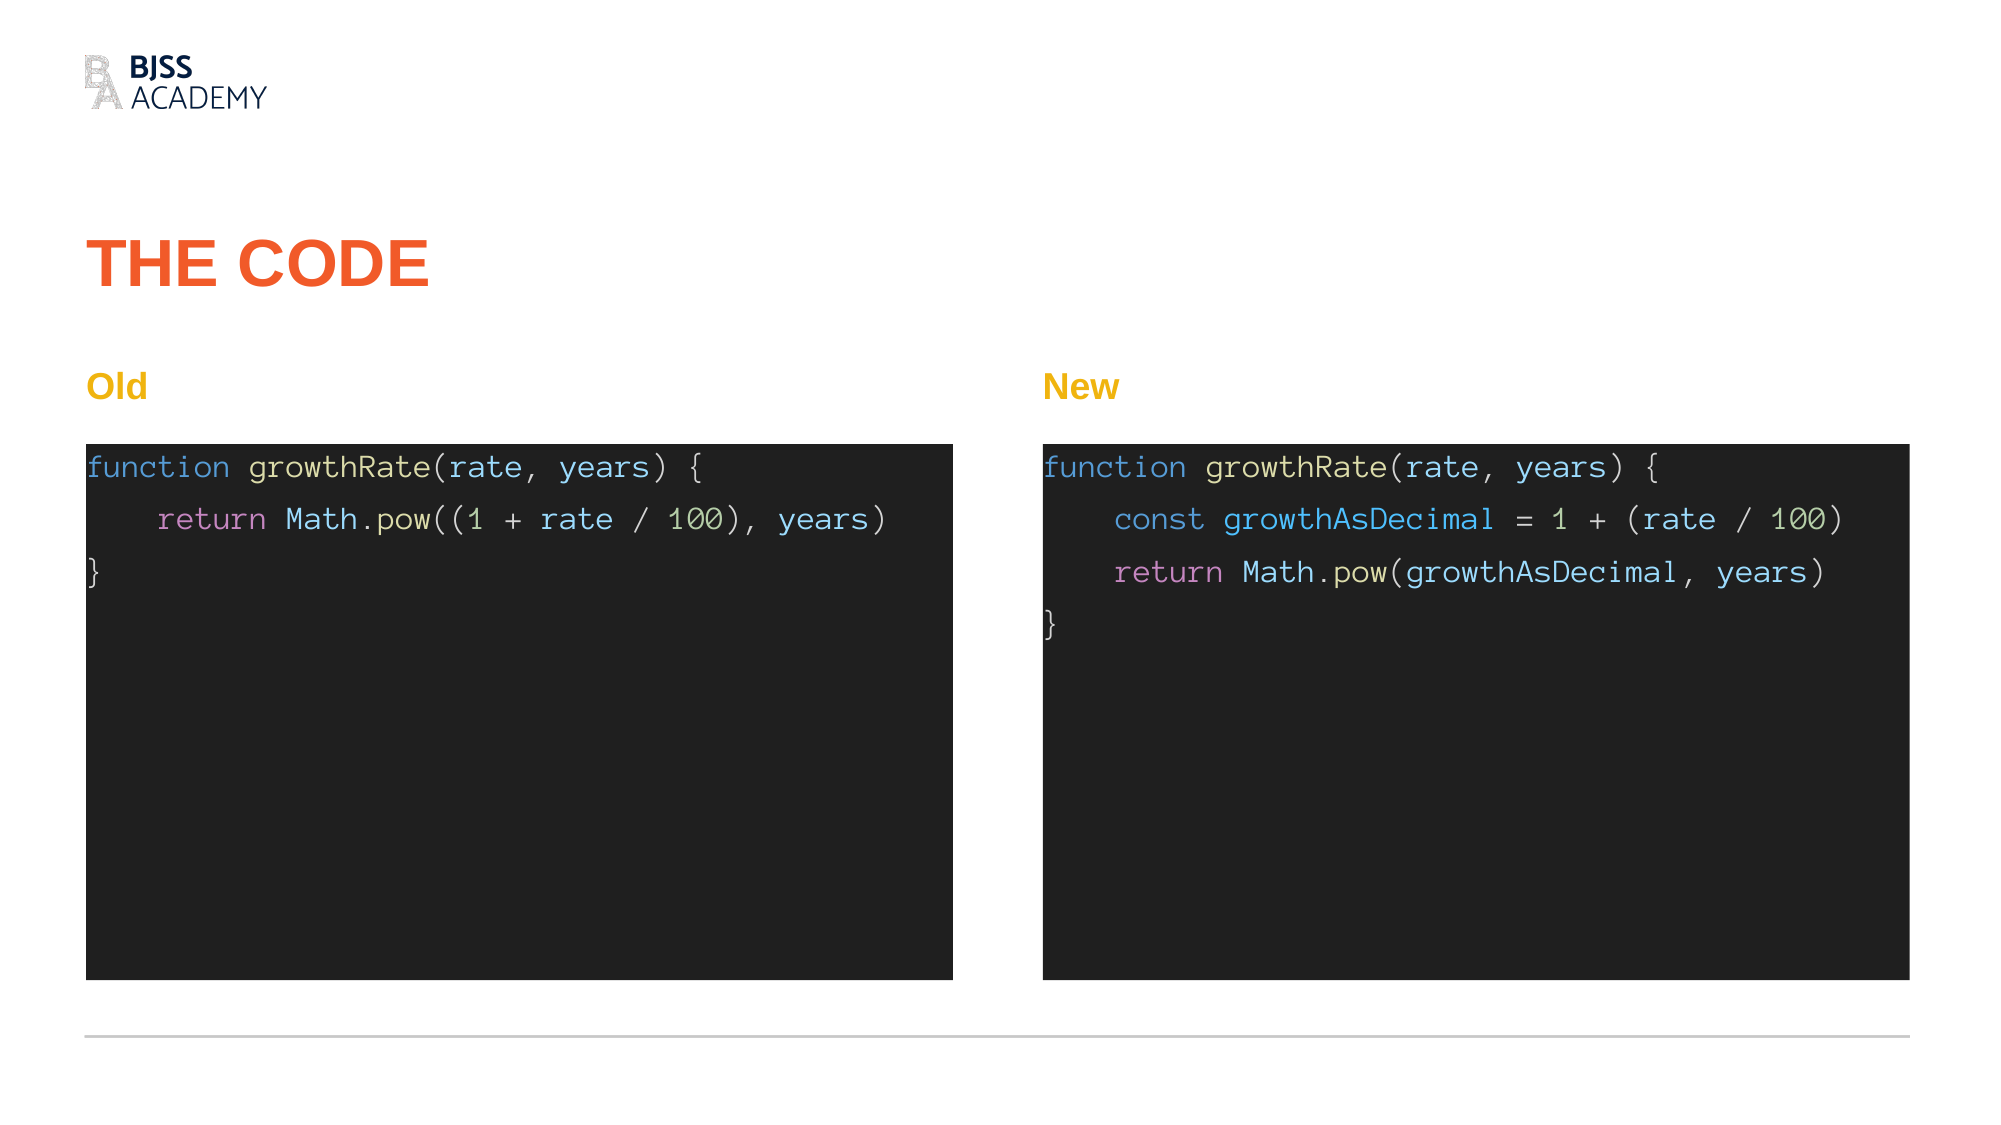

# The Code
Old
New
function growthRate(rate, years) {
    return Math.pow((1 + rate / 100), years)
}

function growthRate(rate, years) {
    const growthAsDecimal = 1 + (rate / 100)
    return Math.pow(growthAsDecimal, years)
}